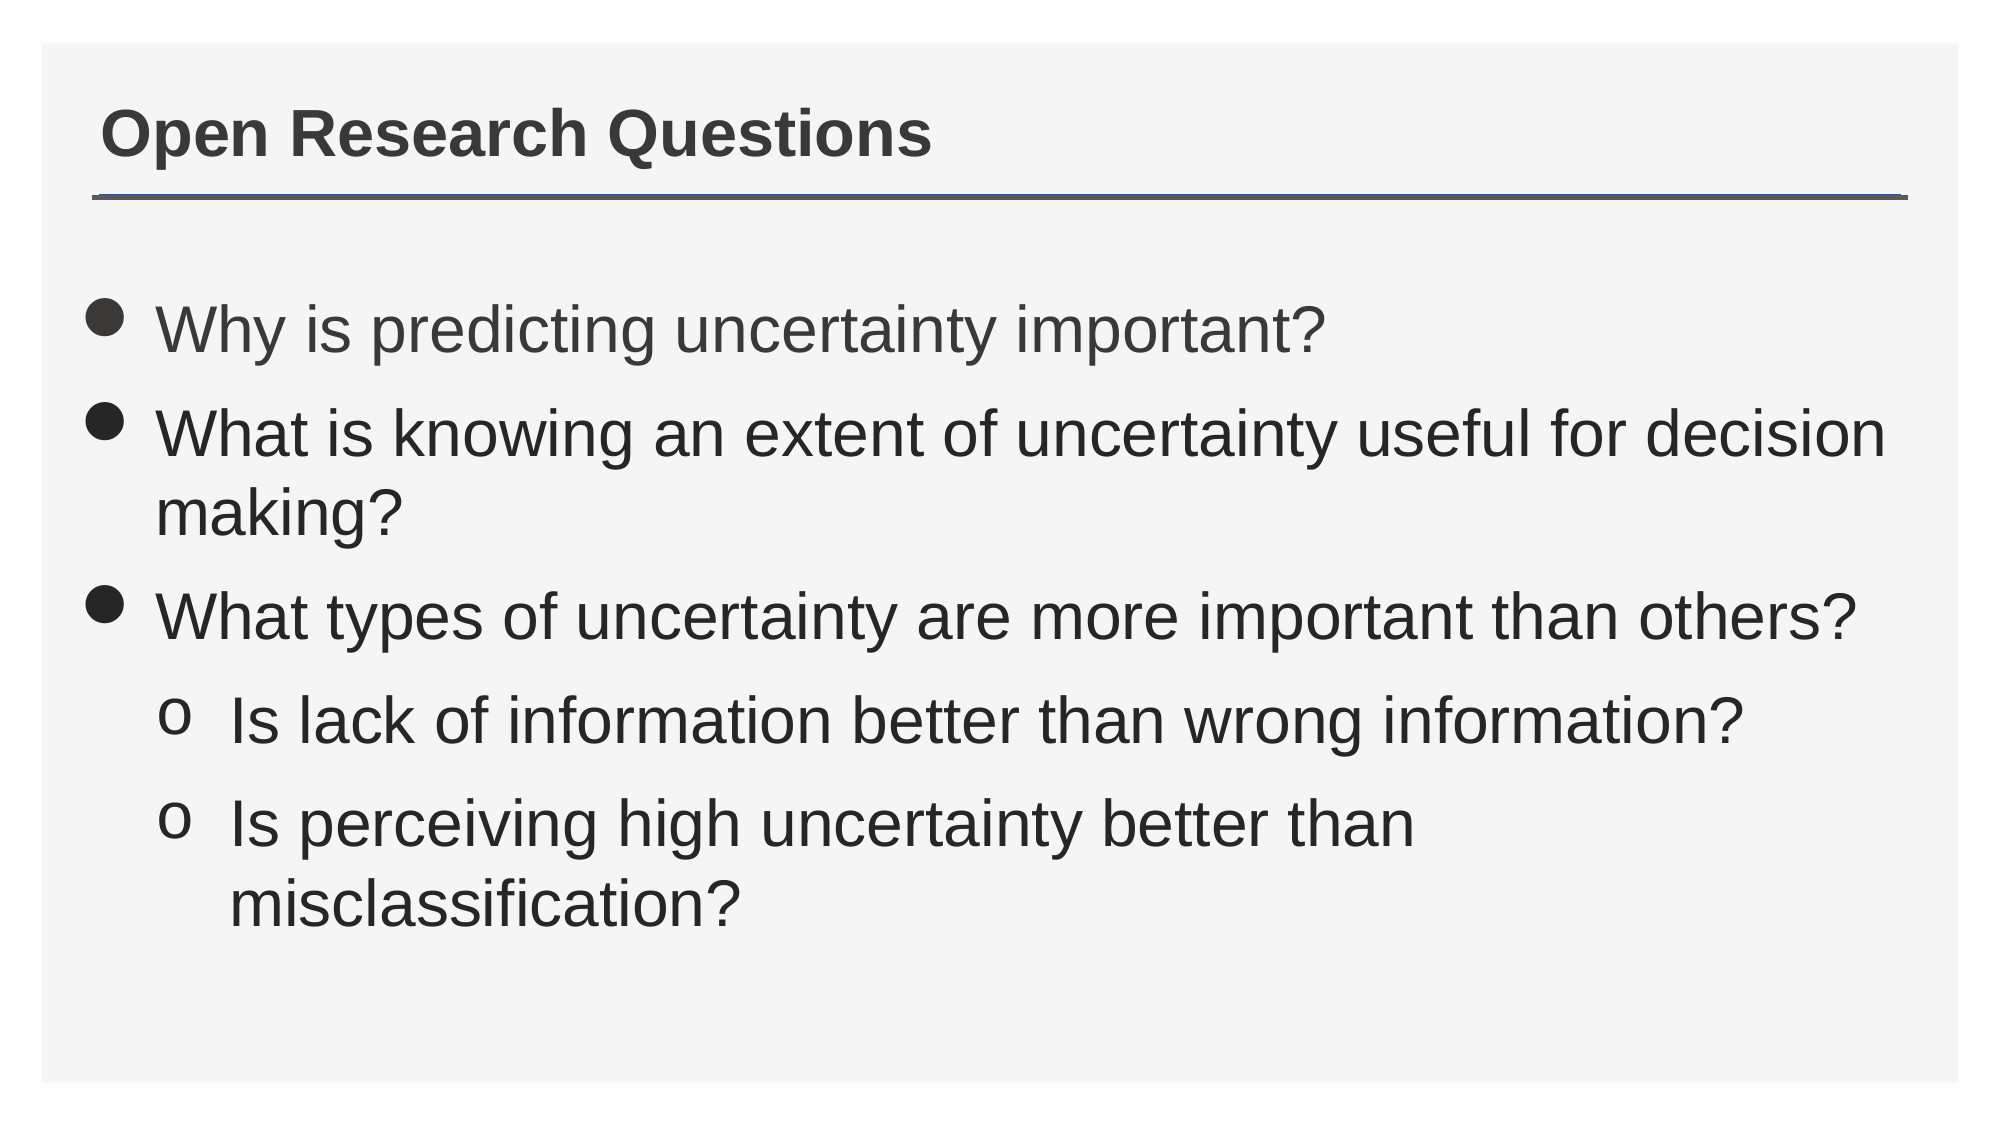

# Open Research Questions
Why is predicting uncertainty important?
What is knowing an extent of uncertainty useful for decision making?
What types of uncertainty are more important than others?
Is lack of information better than wrong information?
Is perceiving high uncertainty better than misclassification?